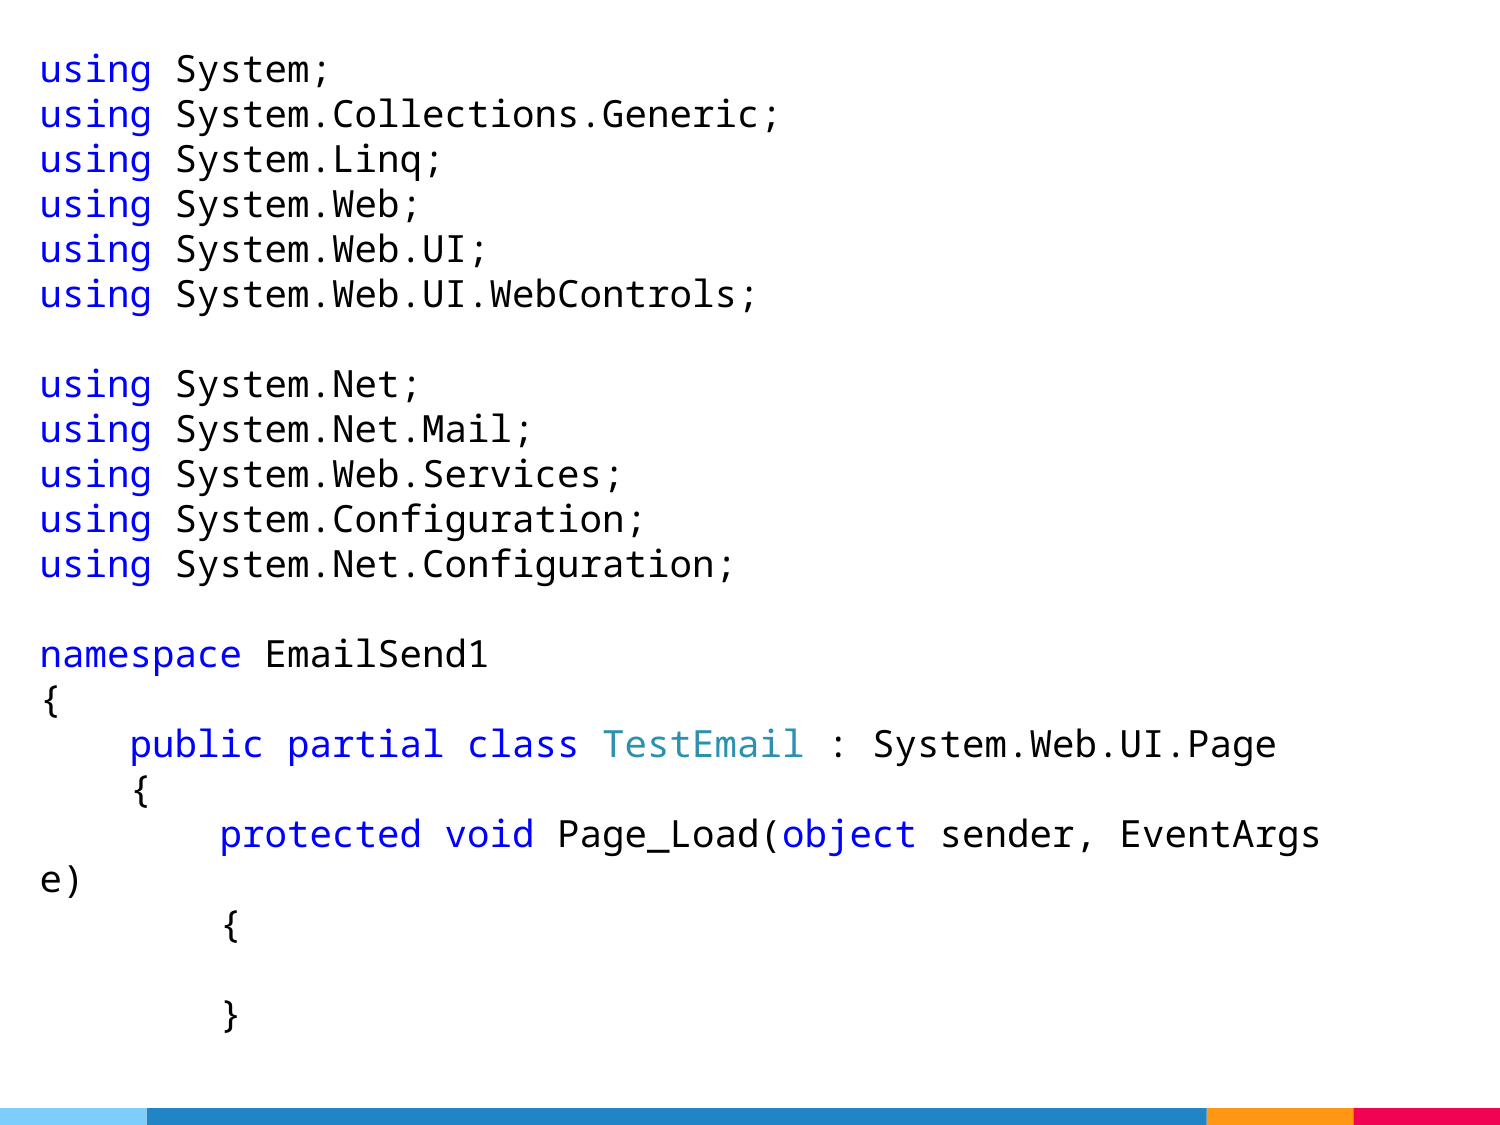

using System;
using System.Collections.Generic;
using System.Linq;
using System.Web;
using System.Web.UI;
using System.Web.UI.WebControls;

using System.Net;
using System.Net.Mail;
using System.Web.Services;
using System.Configuration;
using System.Net.Configuration;

namespace EmailSend1
{
    public partial class TestEmail : System.Web.UI.Page
    {
        protected void Page_Load(object sender, EventArgs e)
        {

        }